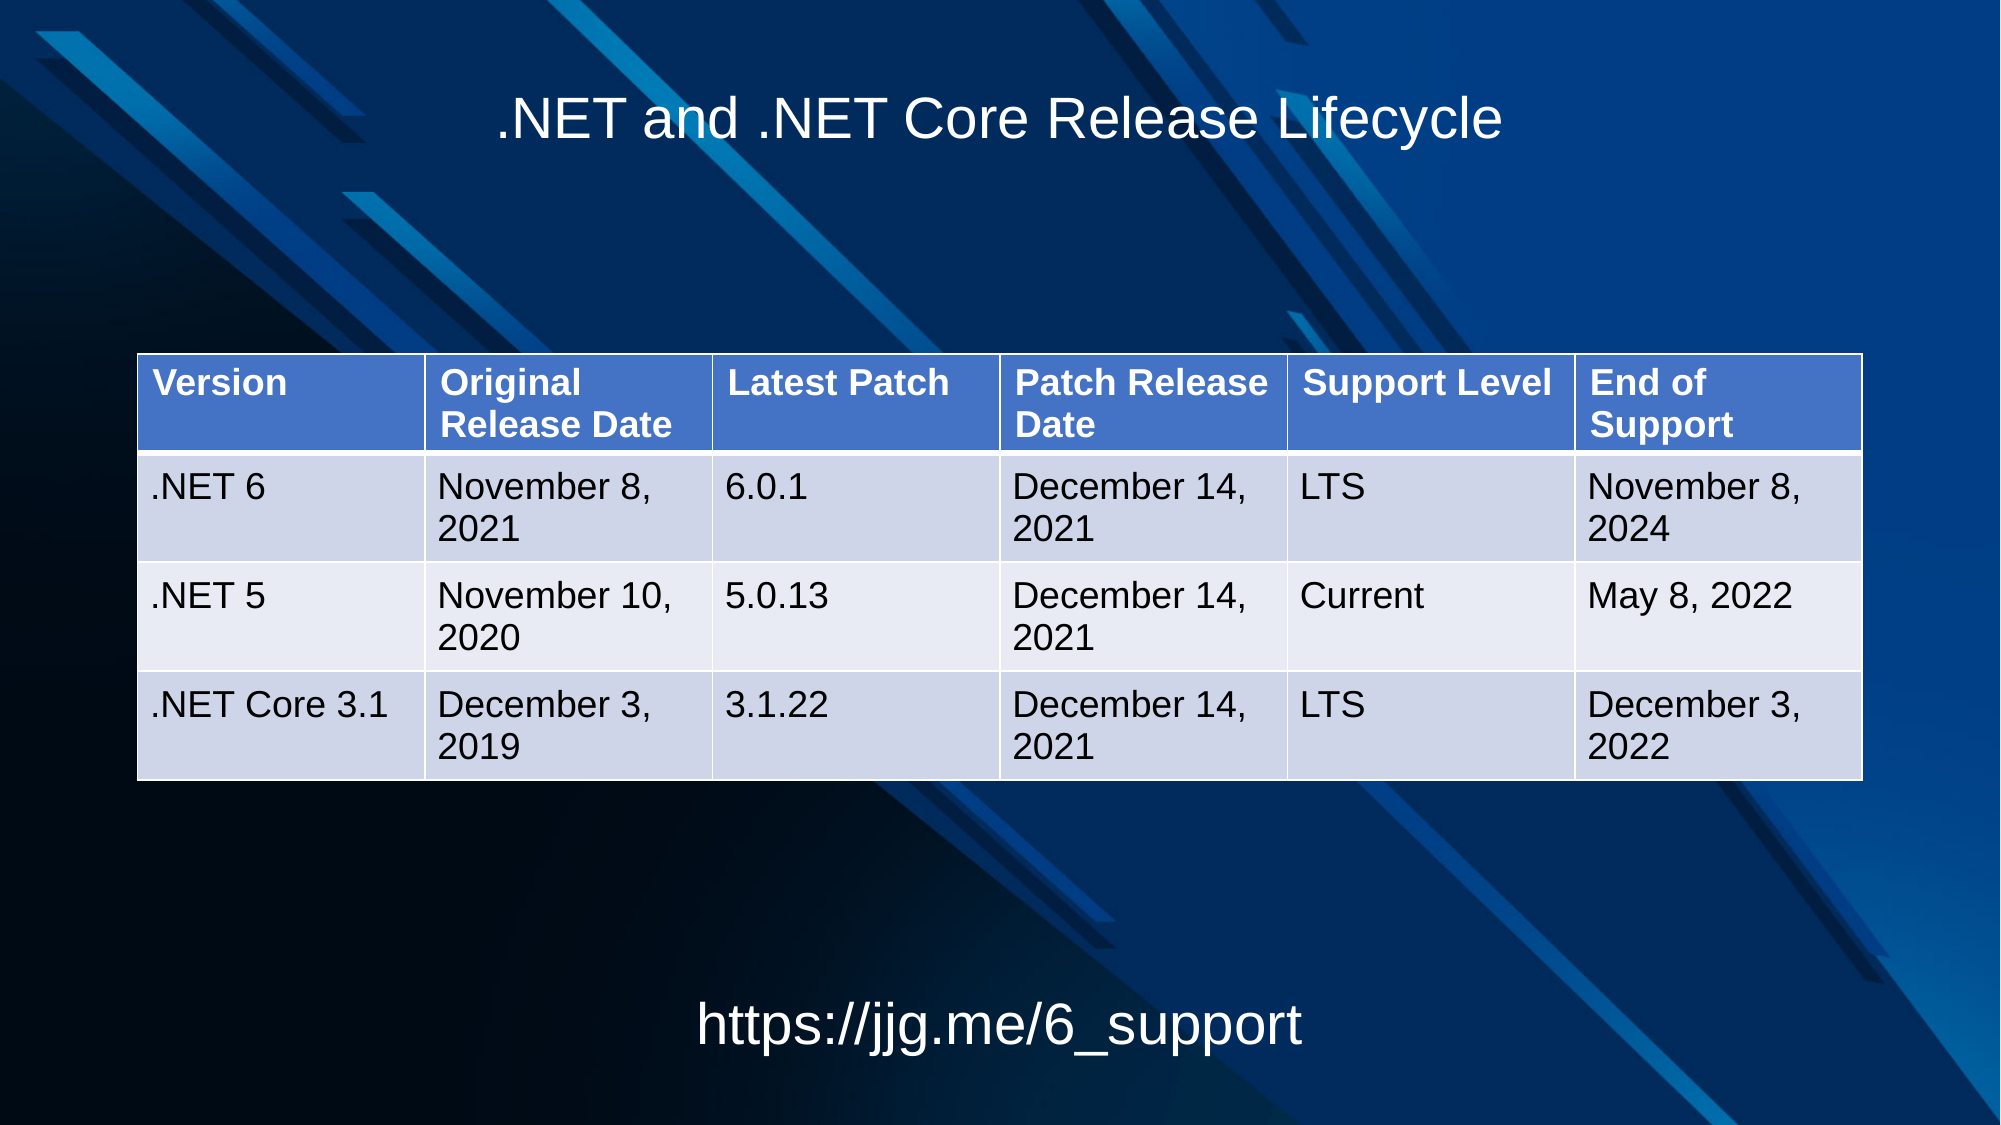

# .NET and .NET Core Release Lifecycle
| Version | Original Release Date | Latest Patch | Patch Release Date | Support Level | End of Support |
| --- | --- | --- | --- | --- | --- |
| .NET 6 | November 8, 2021 | 6.0.1 | December 14, 2021 | LTS | November 8, 2024 |
| .NET 5 | November 10, 2020 | 5.0.13 | December 14, 2021 | Current | May 8, 2022 |
| .NET Core 3.1 | December 3, 2019 | 3.1.22 | December 14, 2021 | LTS | December 3, 2022 |
https://jjg.me/6_support